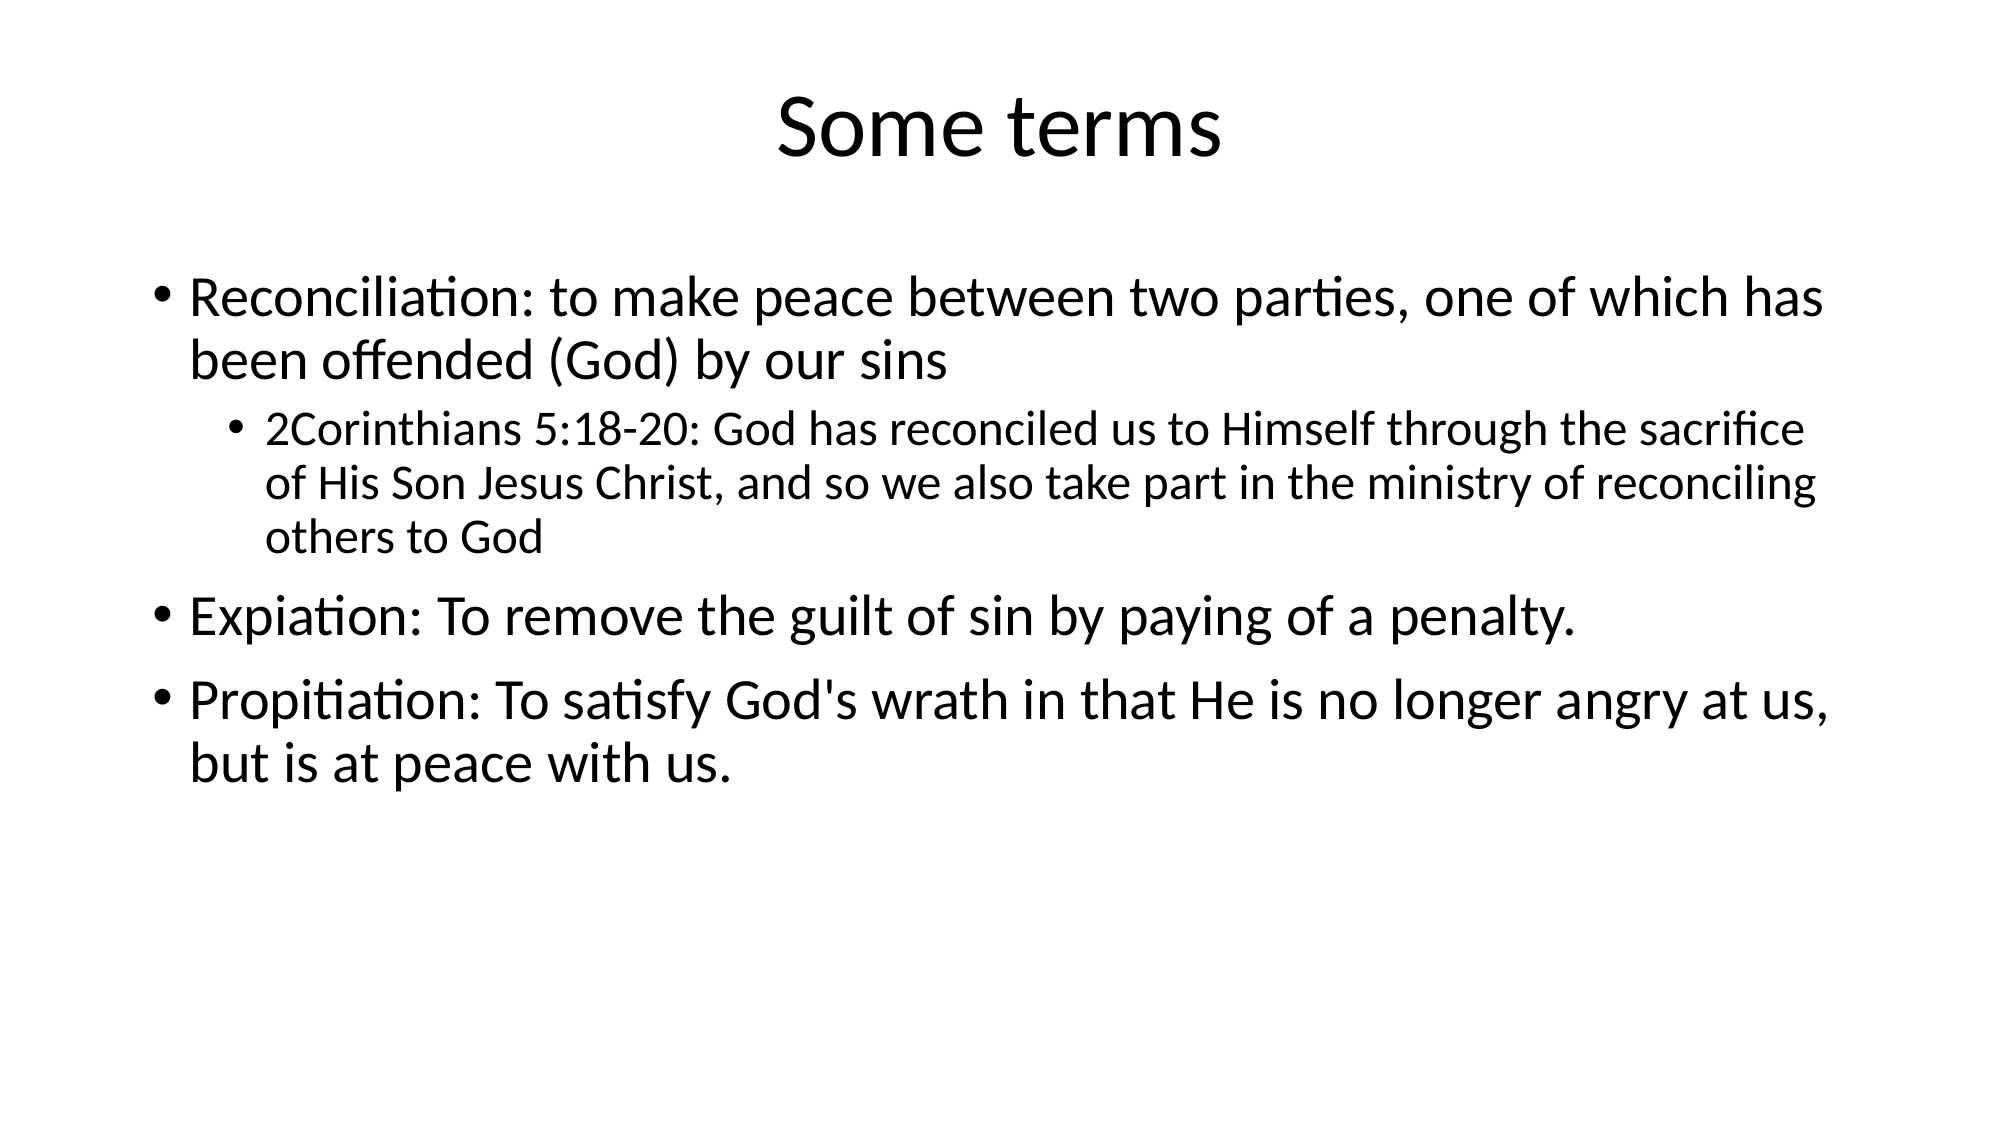

# Some terms
Reconciliation: to make peace between two parties, one of which has been offended (God) by our sins
2Corinthians 5:18-20: God has reconciled us to Himself through the sacrifice of His Son Jesus Christ, and so we also take part in the ministry of reconciling others to God
Expiation: To remove the guilt of sin by paying of a penalty.
Propitiation: To satisfy God's wrath in that He is no longer angry at us, but is at peace with us.